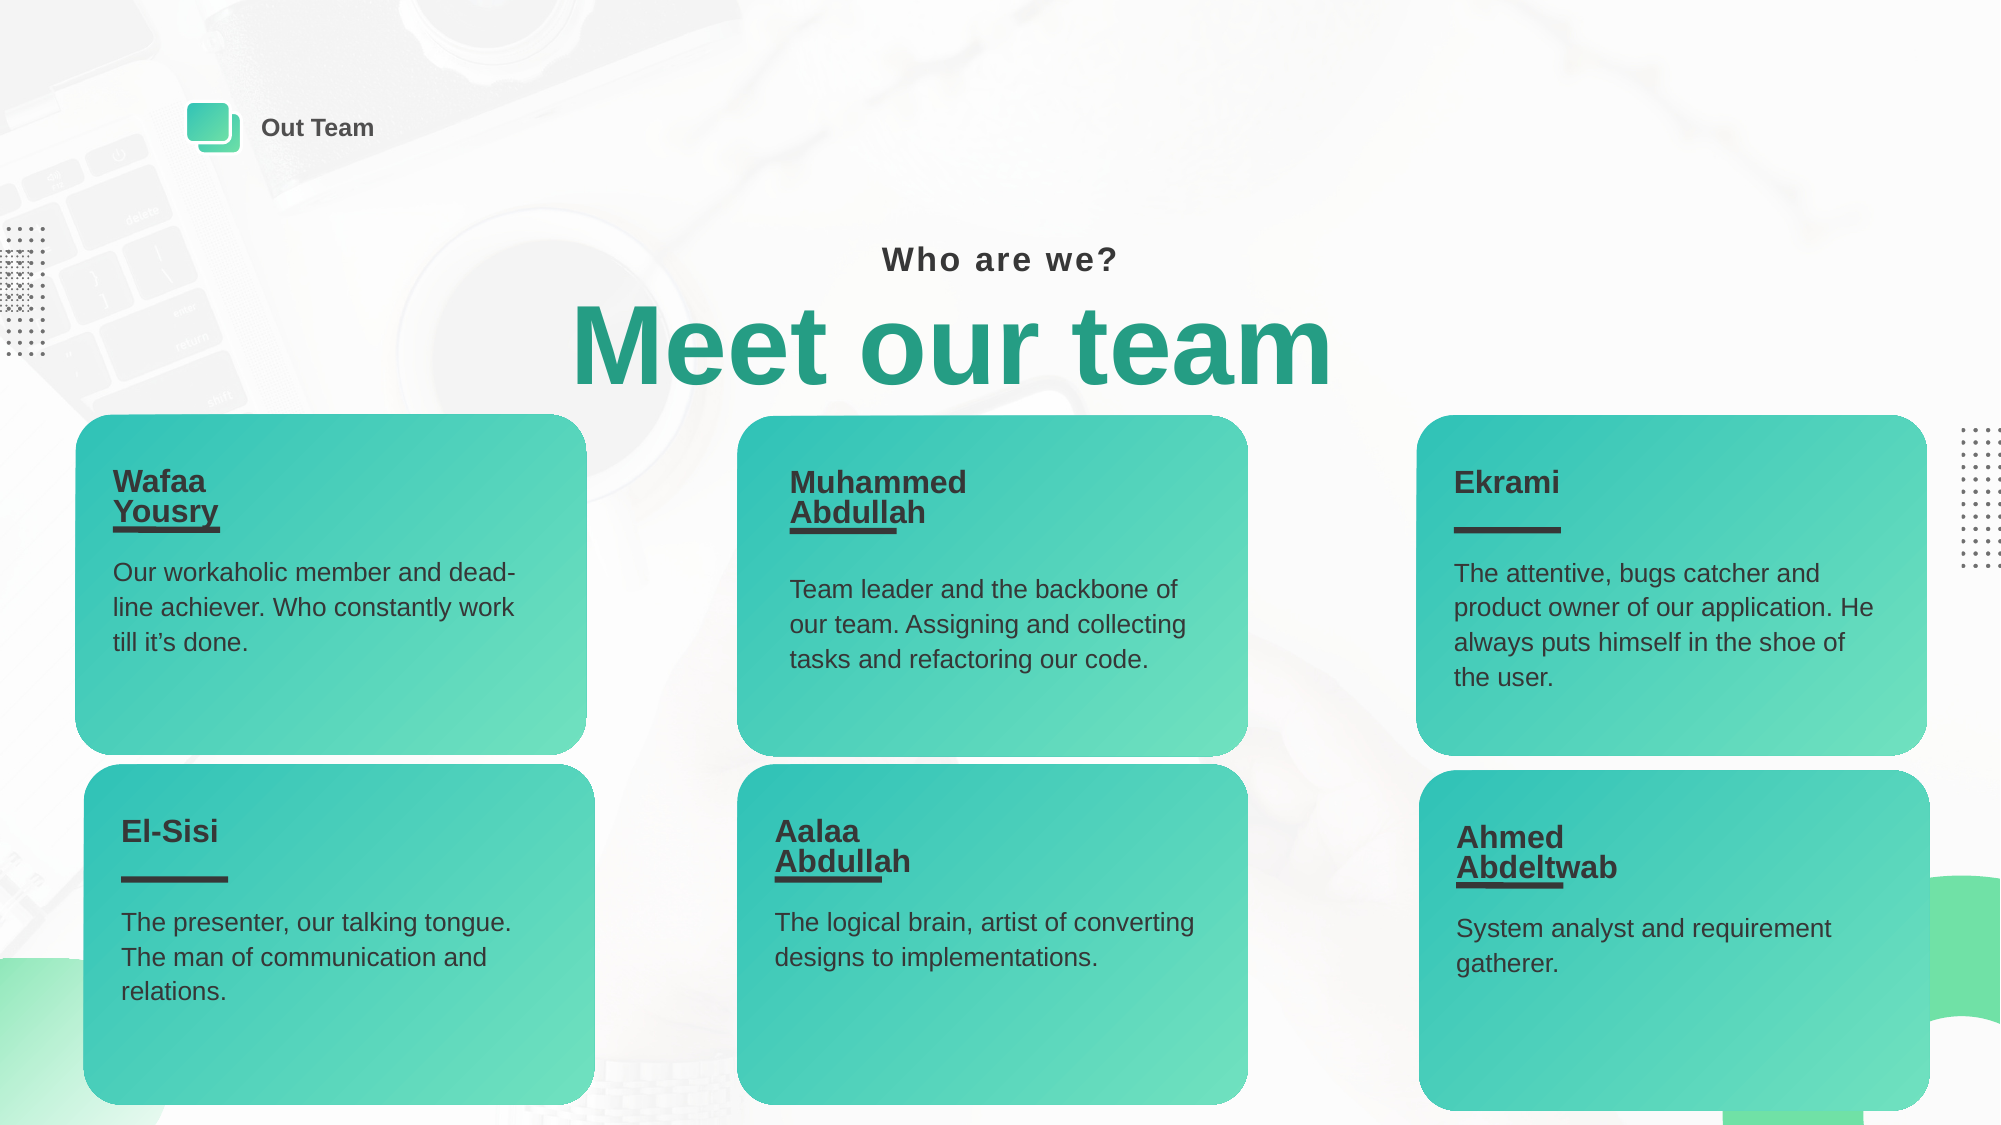

Out Team

Who are we?

Meet our team

Wafaa
Yousry

Our workaholic member and dead-line achiever. Who constantly work till it’s done.

Ekrami

The attentive, bugs catcher and product owner of our application. He always puts himself in the shoe of the user.

Muhammed Abdullah

Team leader and the backbone of our team. Assigning and collecting tasks and refactoring our code.

El-Sisi

The presenter, our talking tongue. The man of communication and relations.

Aalaa
Abdullah

The logical brain, artist of converting designs to implementations.

Ahmed Abdeltwab

System analyst and requirement gatherer.